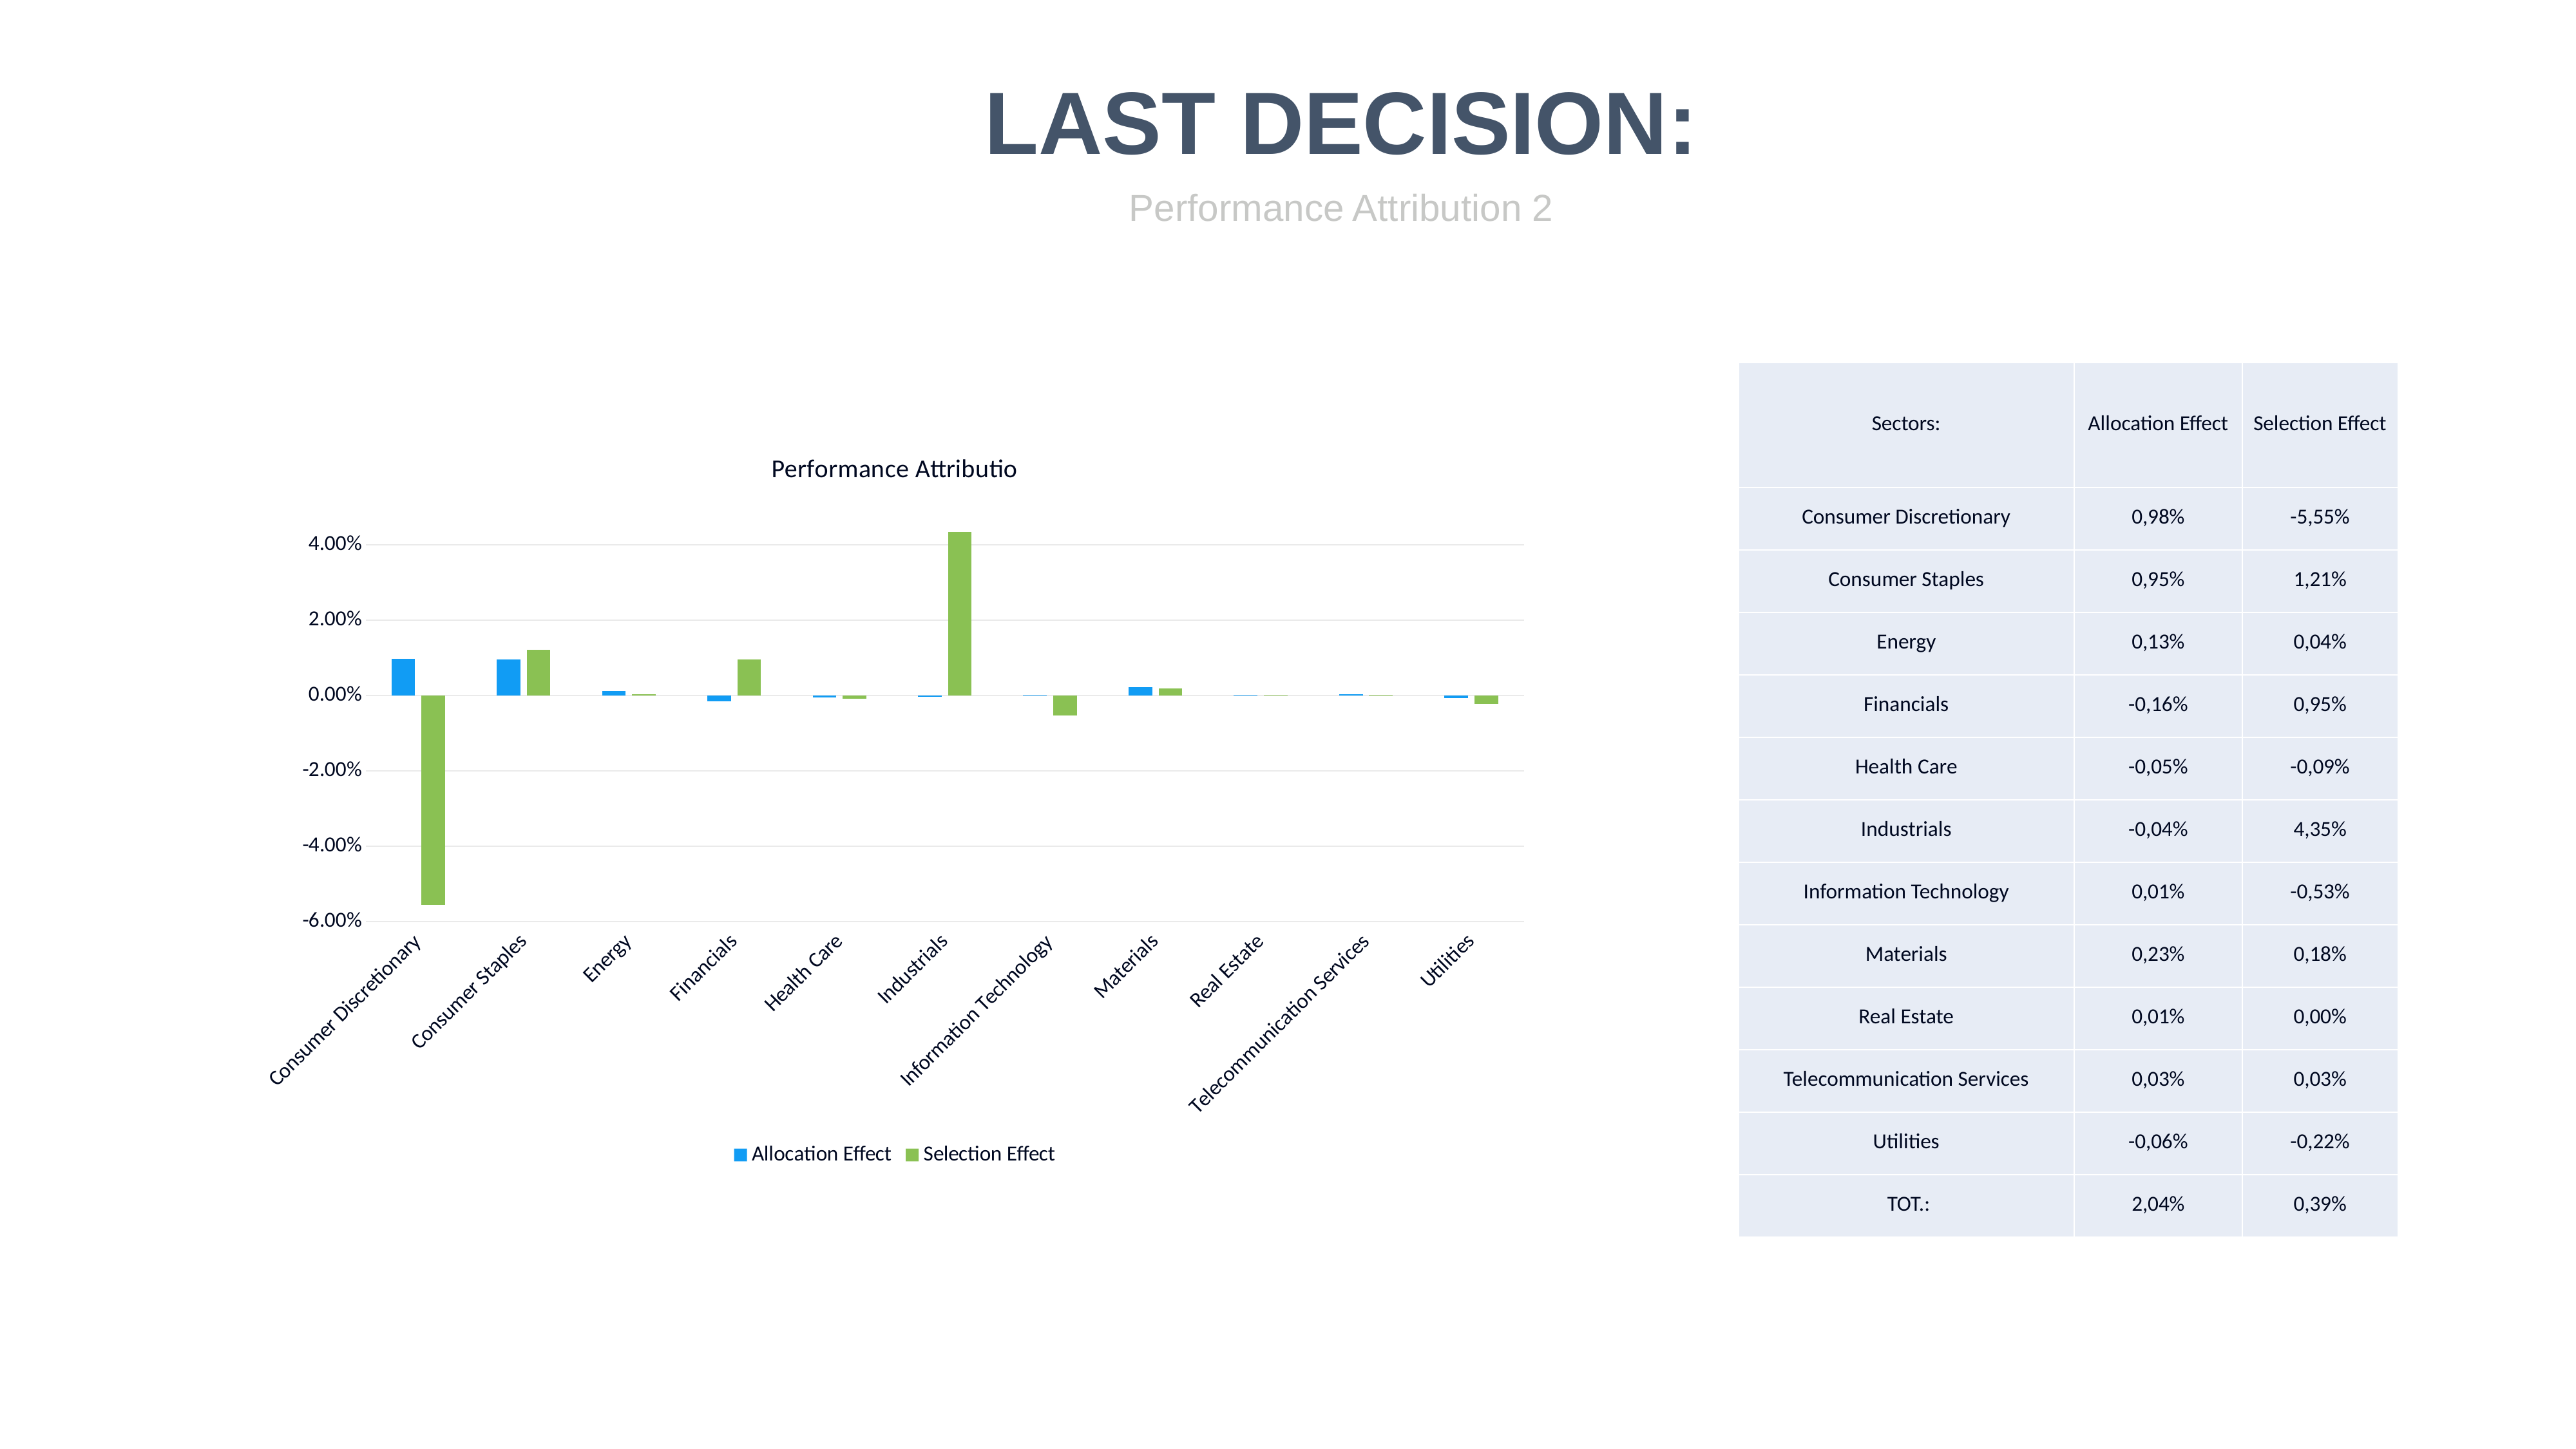

LAST DECISION:
Performance Attribution 2
| Sectors: | Allocation Effect | Selection Effect |
| --- | --- | --- |
| Consumer Discretionary | 0,98% | -5,55% |
| Consumer Staples | 0,95% | 1,21% |
| Energy | 0,13% | 0,04% |
| Financials | -0,16% | 0,95% |
| Health Care | -0,05% | -0,09% |
| Industrials | -0,04% | 4,35% |
| Information Technology | 0,01% | -0,53% |
| Materials | 0,23% | 0,18% |
| Real Estate | 0,01% | 0,00% |
| Telecommunication Services | 0,03% | 0,03% |
| Utilities | -0,06% | -0,22% |
| TOT.: | 2,04% | 0,39% |

### Chart: Performance Attributio

| Category | Allocation Effect | Selection Effect |
|---|---|---|
| Consumer Discretionary | 0.00983816322450683 | -0.0554779633053944 |
| Consumer Staples | 0.00954465756460146 | 0.0121176038323668 |
| Energy | 0.00126374340761298 | 0.000365533806145026 |
| Financials | -0.00155492257909799 | 0.00954793881406798 |
| Health Care | -0.00054922590615524 | -0.000883060823431445 |
| Industrials | -0.000381703294409398 | 0.0435190975013109 |
| Information Technology | 8.28351810518803e-05 | -0.00530868451516536 |
| Materials | 0.00233393703904032 | 0.00184216237851263 |
| Real Estate | 9.45818761087139e-05 | 3.39585372916185e-05 |
| Telecommunication Services | 0.00032898800813221 | 0.000271843129648351 |
| Utilities | -0.000575667823744534 | -0.0021580324797535 |